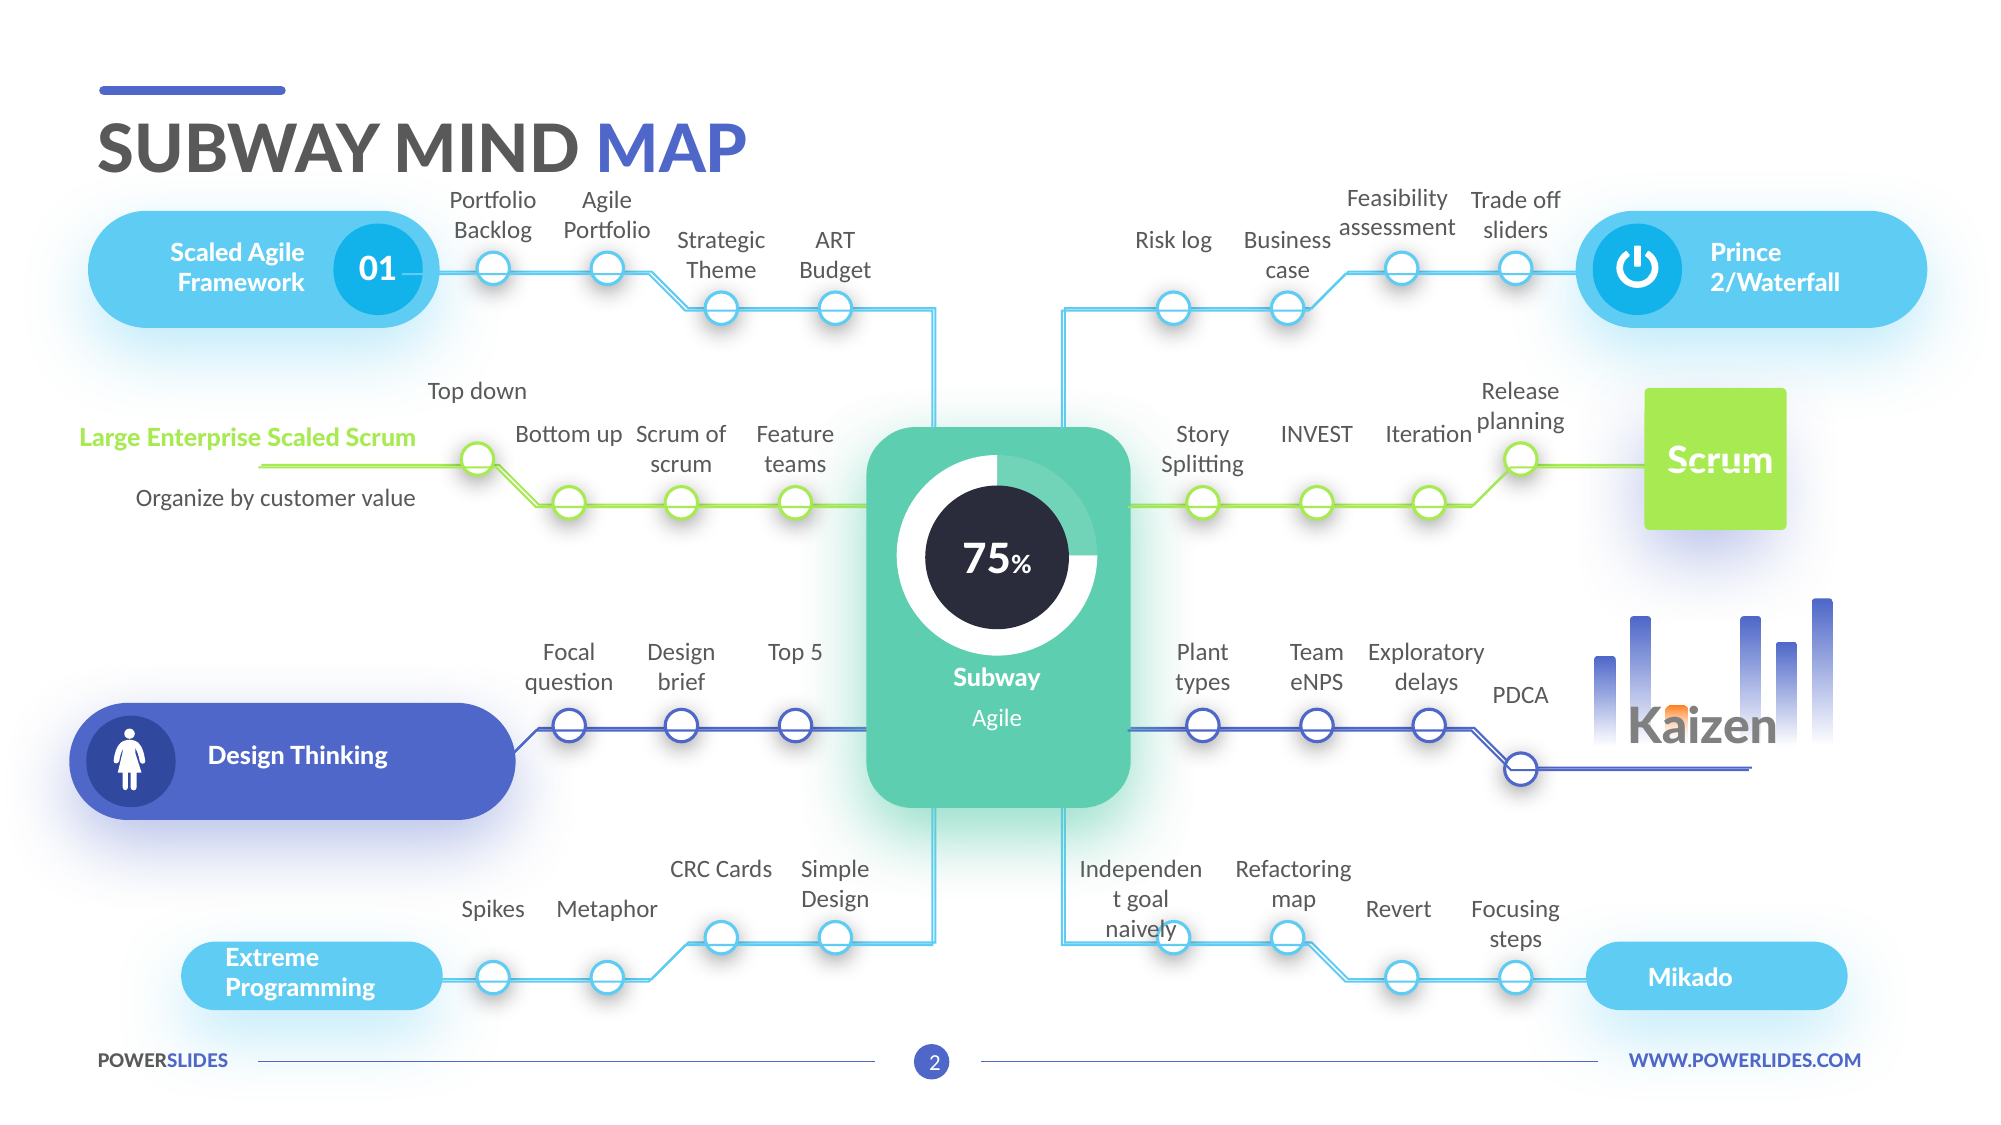

SUBWAY MIND MAP
Feasibility assessment

Trade off sliders

Business case

Risk log

Portfolio Backlog

Agile Portfolio

Strategic Theme

ART Budget

Scaled Agile Framework
01

Prince 2/Waterfall

### Chart

| Category | Sales |
|---|---|
| 1st Qtr | 25.0 |
| 2nd Qtr | 75.0 |
75%
Step One
Lorem ipsum dolor sit amet

### Chart

| Category | Sales |
|---|---|
| 1st Qtr | 25.0 |
| 2nd Qtr | 75.0 |
75%

Subway
Agile

Top down

Feature teams

Scrum of scrum

Bottom up

Release planning

Story Splitting

INVEST

Iteration

Scrum
Large Enterprise Scaled Scrum
Organize by customer value

Kaizen

Top 5

Design brief

Focal question

PDCA

Plant types

Team eNPS

Exploratory delays

Design Thinking

Simple Design

CRC Cards

Metaphor

Spikes

Independent goal naively

Refactoring map

Revert

Focusing steps

Extreme Programming

Mikado
POWERSLIDES									  	       WWW.POWERLIDES.COM
2